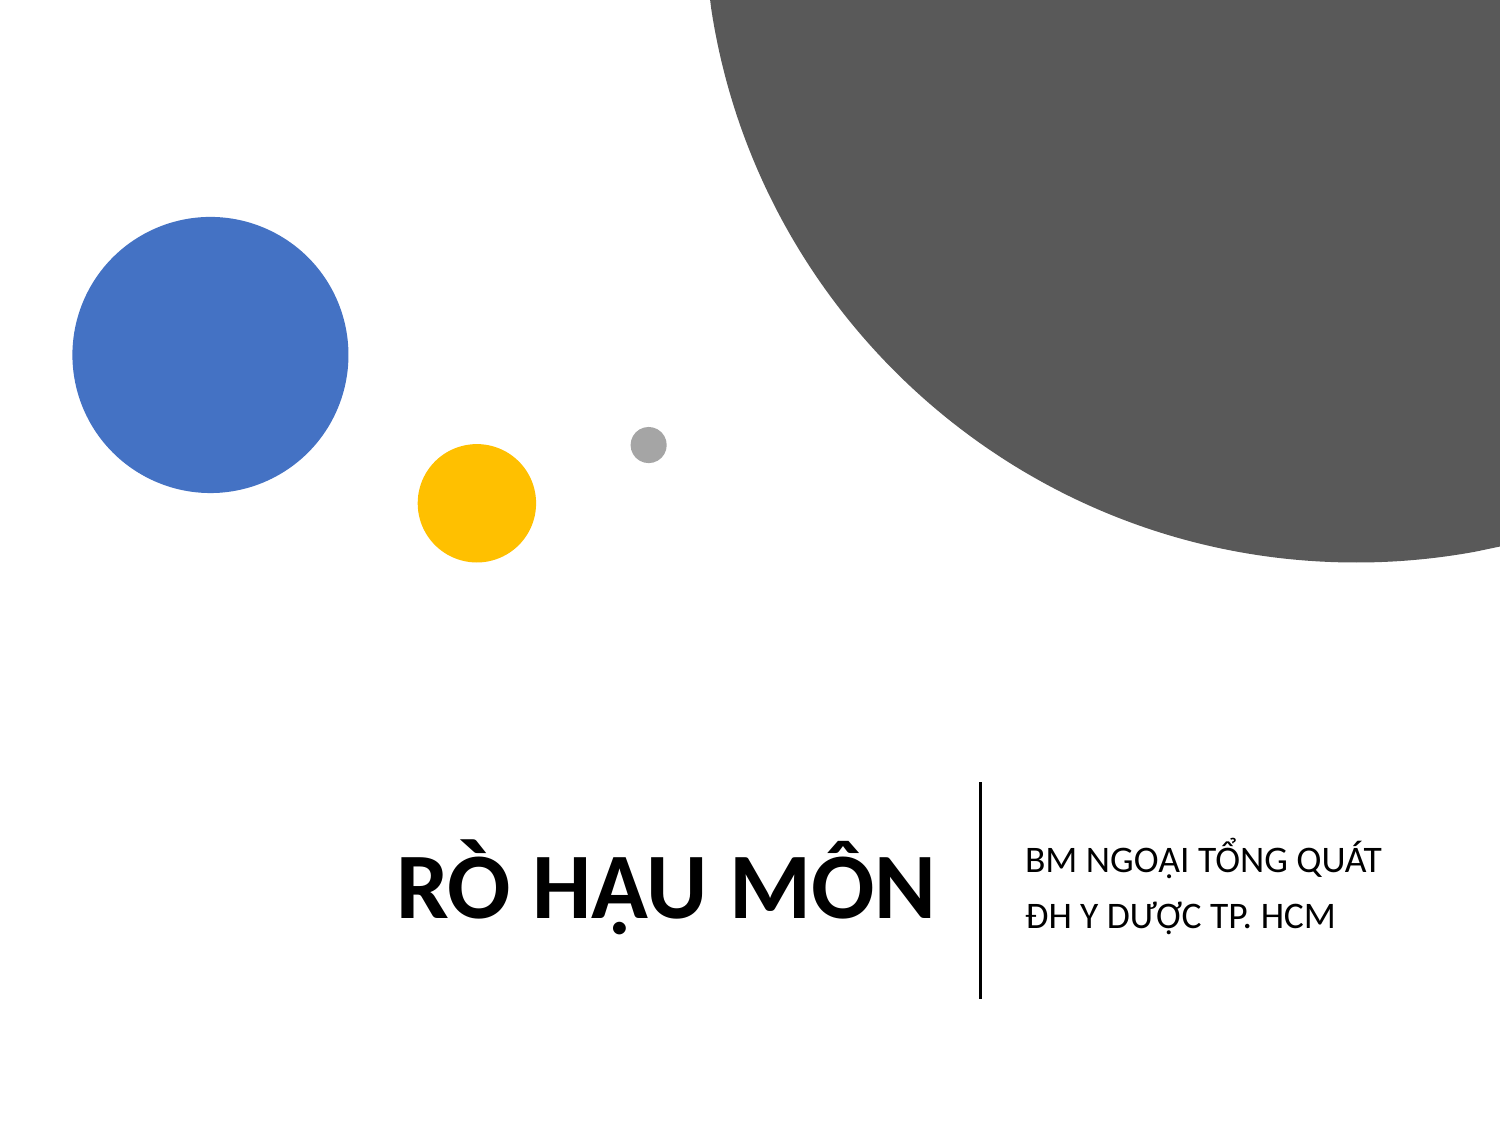

# RÒ HẬU MÔN
BM NGOẠI TỔNG QUÁT
ĐH Y DƯỢC TP. HCM